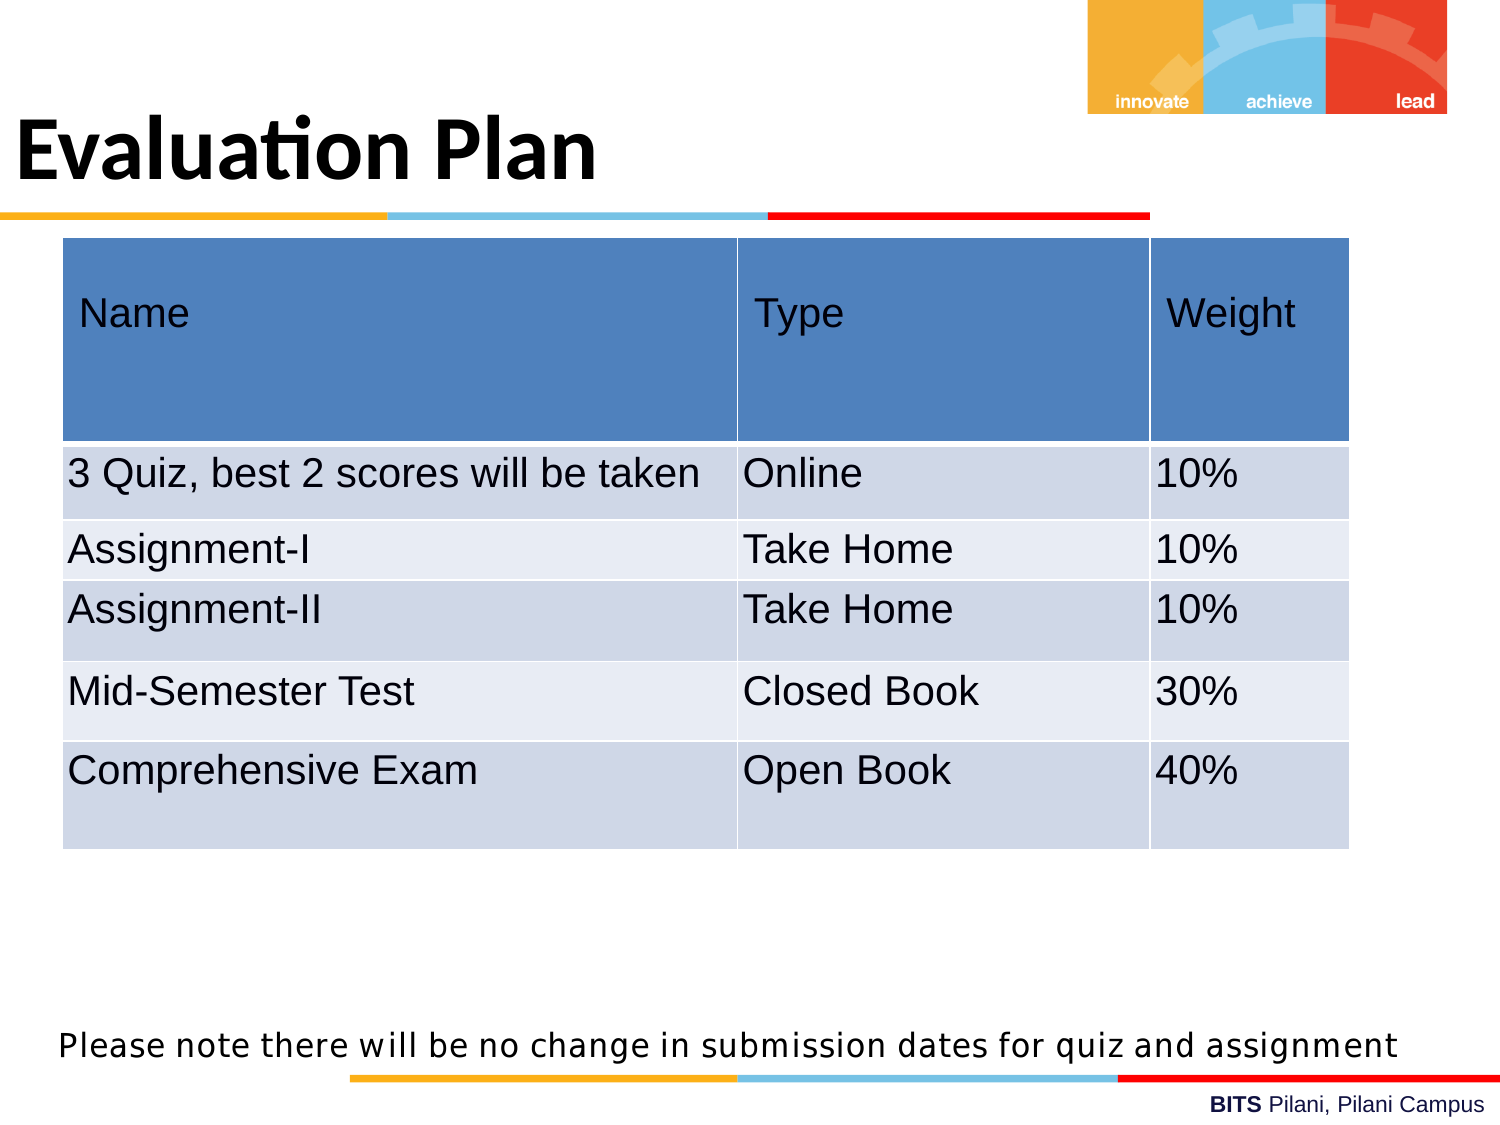

# Evaluation Plan
| Name | Type | Weight |
| --- | --- | --- |
| 3 Quiz, best 2 scores will be taken | Online | 10% |
| Assignment-I | Take Home | 10% |
| Assignment-II | Take Home | 10% |
| Mid-Semester Test | Closed Book | 30% |
| Comprehensive Exam | Open Book | 40% |
Please note there will be no change in submission dates for quiz and assignment